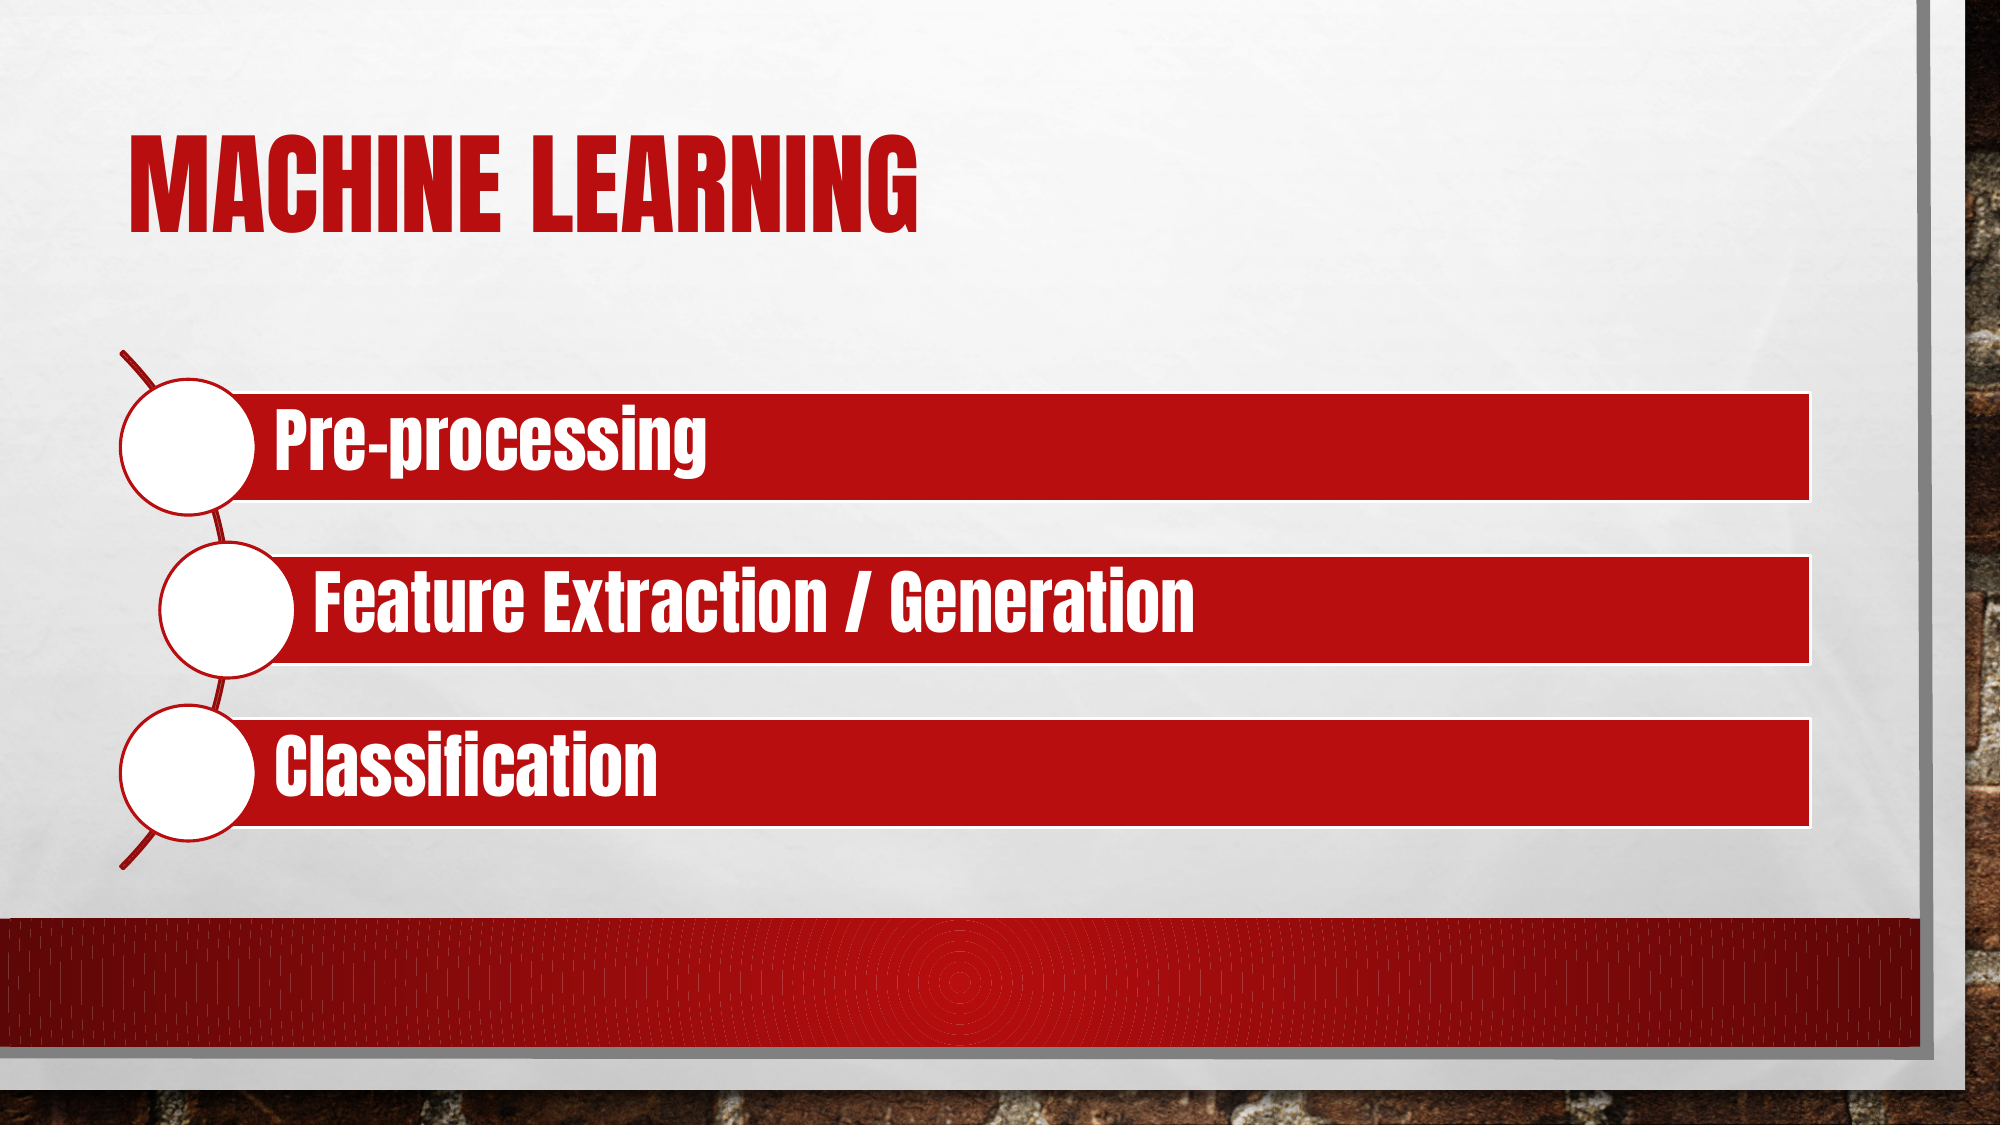

# Machine learning
Pre-processing
Feature Extraction / Generation
Classification